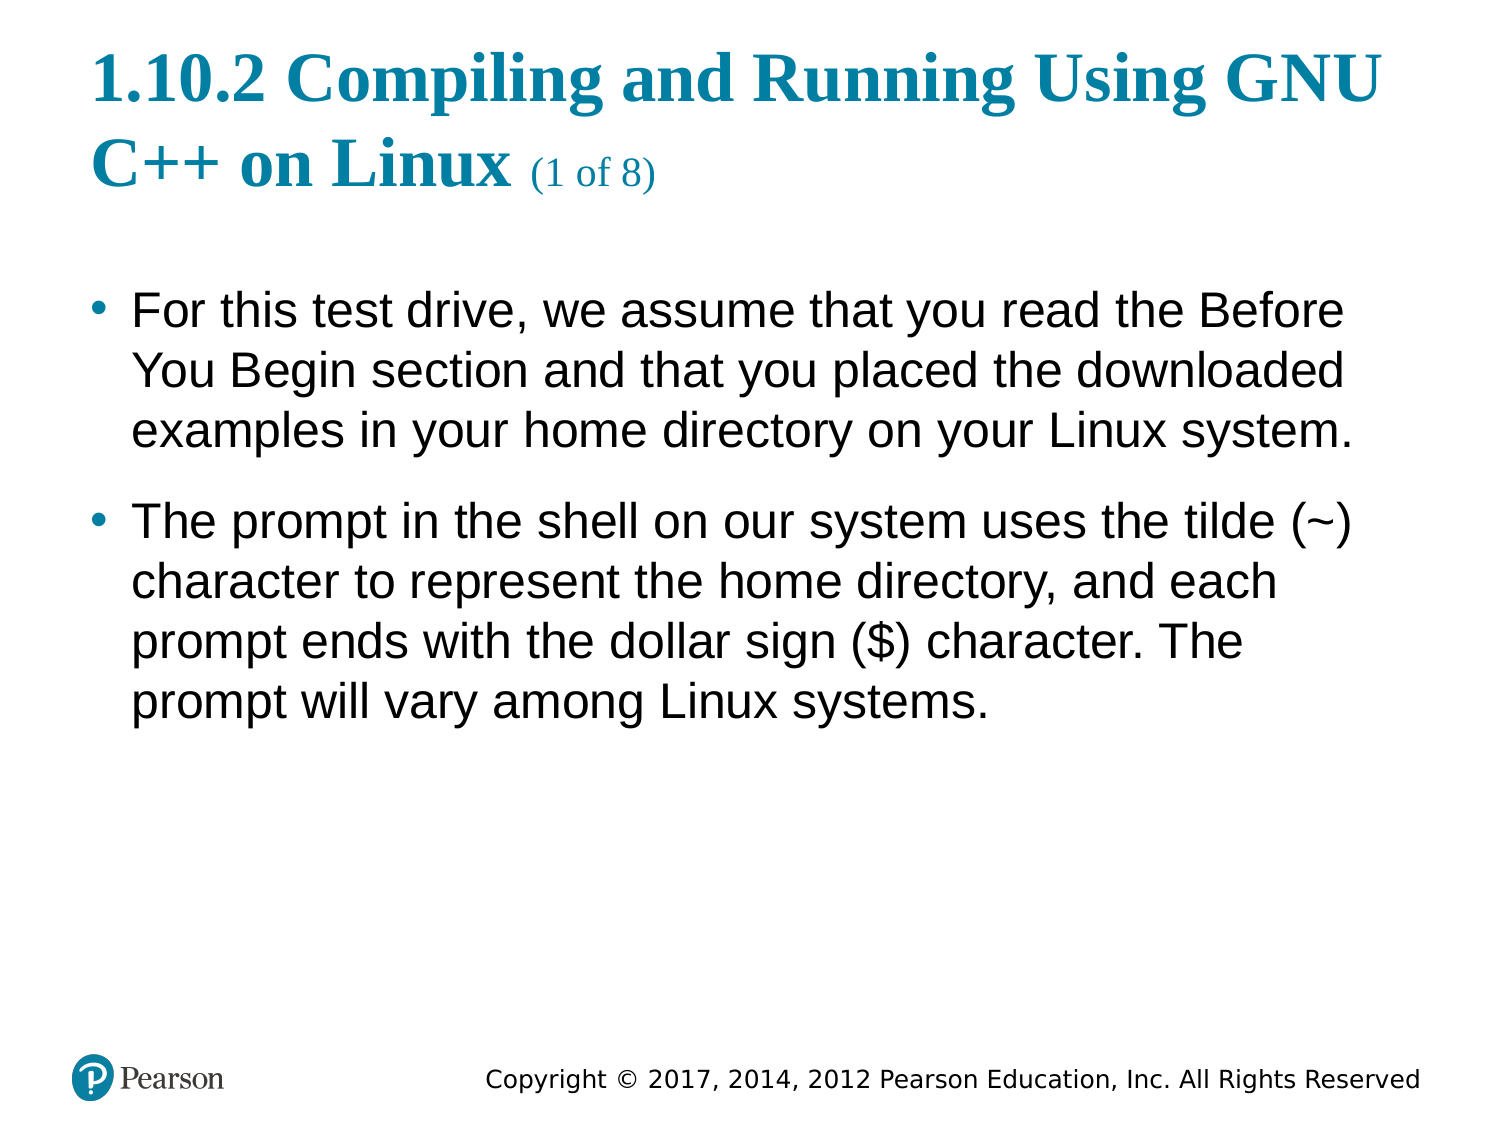

# 1.10.2 Compiling and Running Using G N U C++ on Linux (1 of 8)
For this test drive, we assume that you read the Before You Begin section and that you placed the downloaded examples in your home directory on your Linux system.
The prompt in the shell on our system uses the tilde (~) character to represent the home directory, and each prompt ends with the dollar sign ($) character. The prompt will vary among Linux systems.